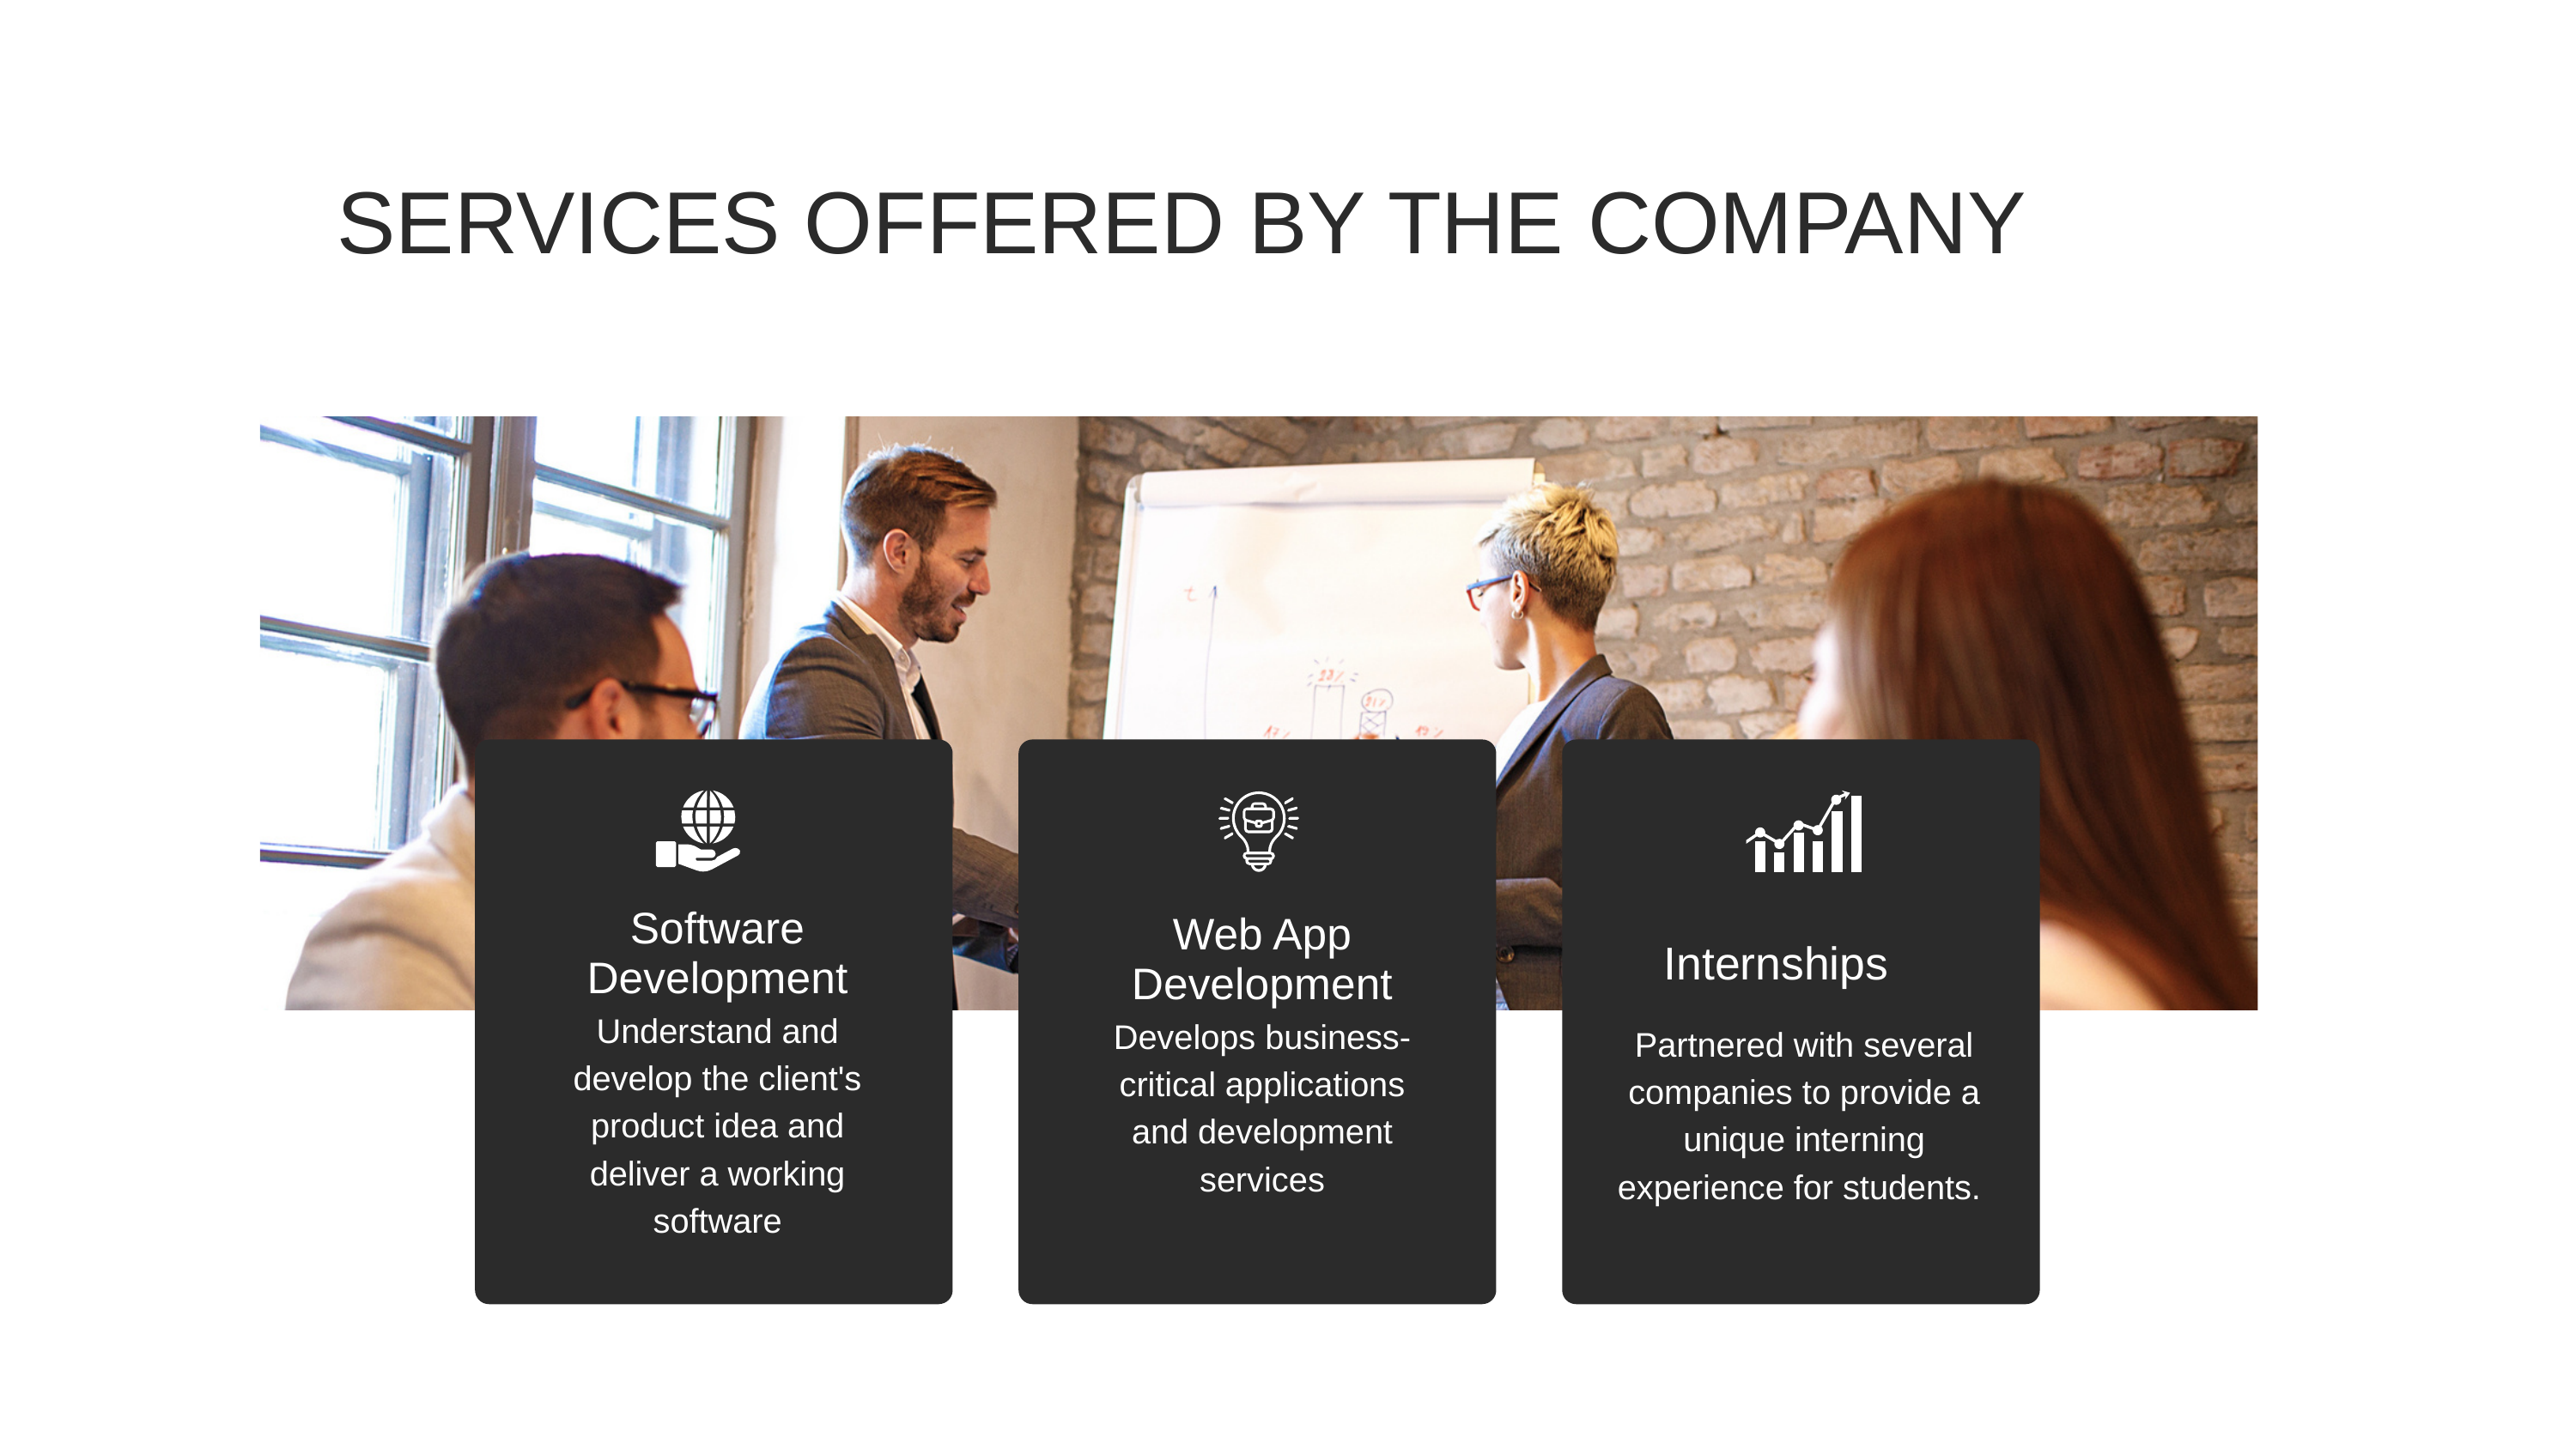

SERVICES OFFERED BY THE COMPANY

Software Development
Understand and develop the client's product idea and deliver a working software
Web App Development
Develops business- critical applications and development services
Internships
Partnered with several companies to provide a unique interning experience for students.